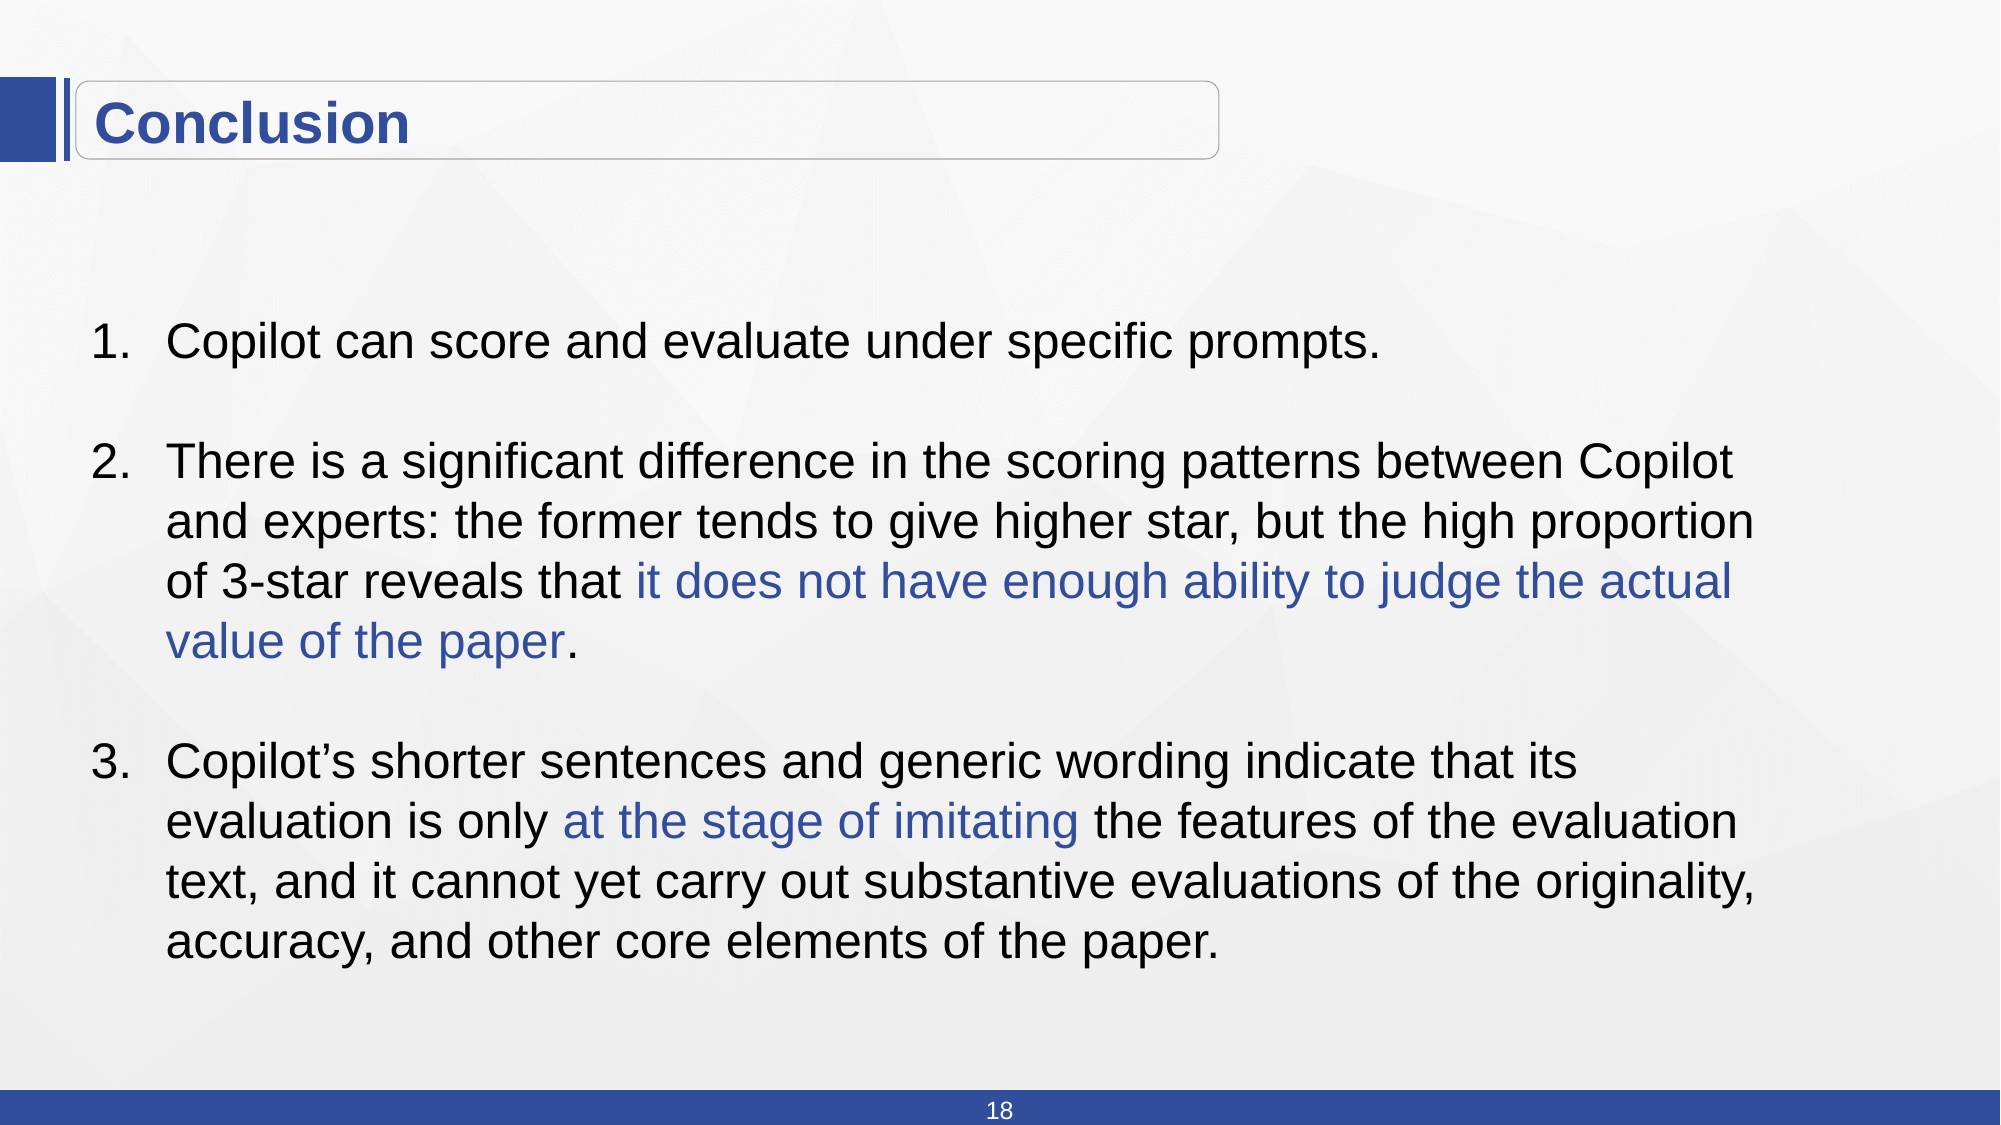

Conclusion

Copilot can score and evaluate under specific prompts.

There is a significant difference in the scoring patterns between Copilot and experts: the former tends to give higher star, but the high proportion of 3-star reveals that it does not have enough ability to judge the actual value of the paper.

Copilot’s shorter sentences and generic wording indicate that its evaluation is only at the stage of imitating the features of the evaluation text, and it cannot yet carry out substantive evaluations of the originality, accuracy, and other core elements of the paper.